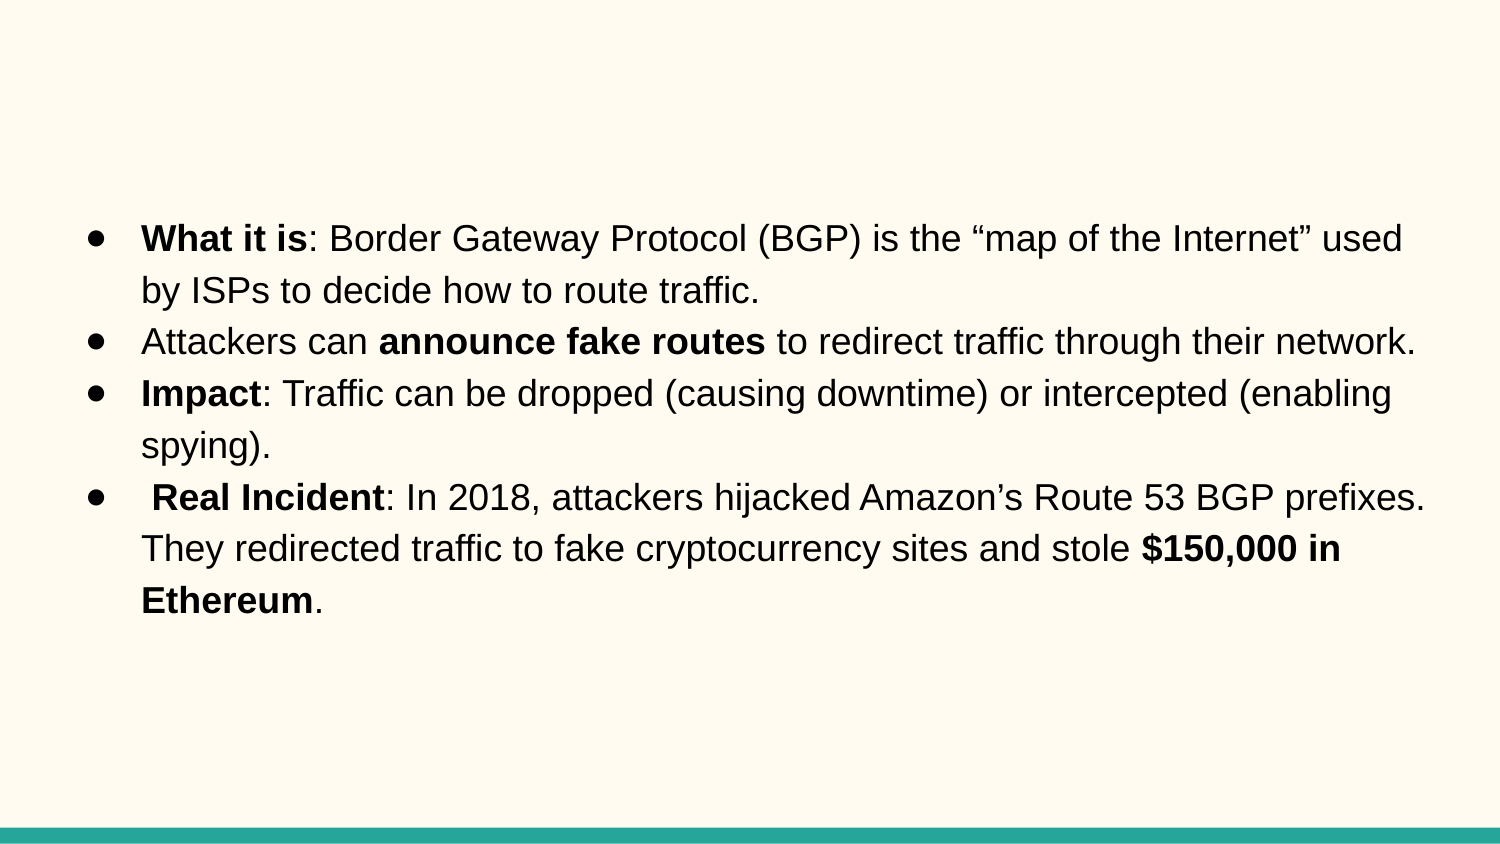

#
What it is: Border Gateway Protocol (BGP) is the “map of the Internet” used by ISPs to decide how to route traffic.
Attackers can announce fake routes to redirect traffic through their network.
Impact: Traffic can be dropped (causing downtime) or intercepted (enabling spying).
 Real Incident: In 2018, attackers hijacked Amazon’s Route 53 BGP prefixes. They redirected traffic to fake cryptocurrency sites and stole $150,000 in Ethereum.